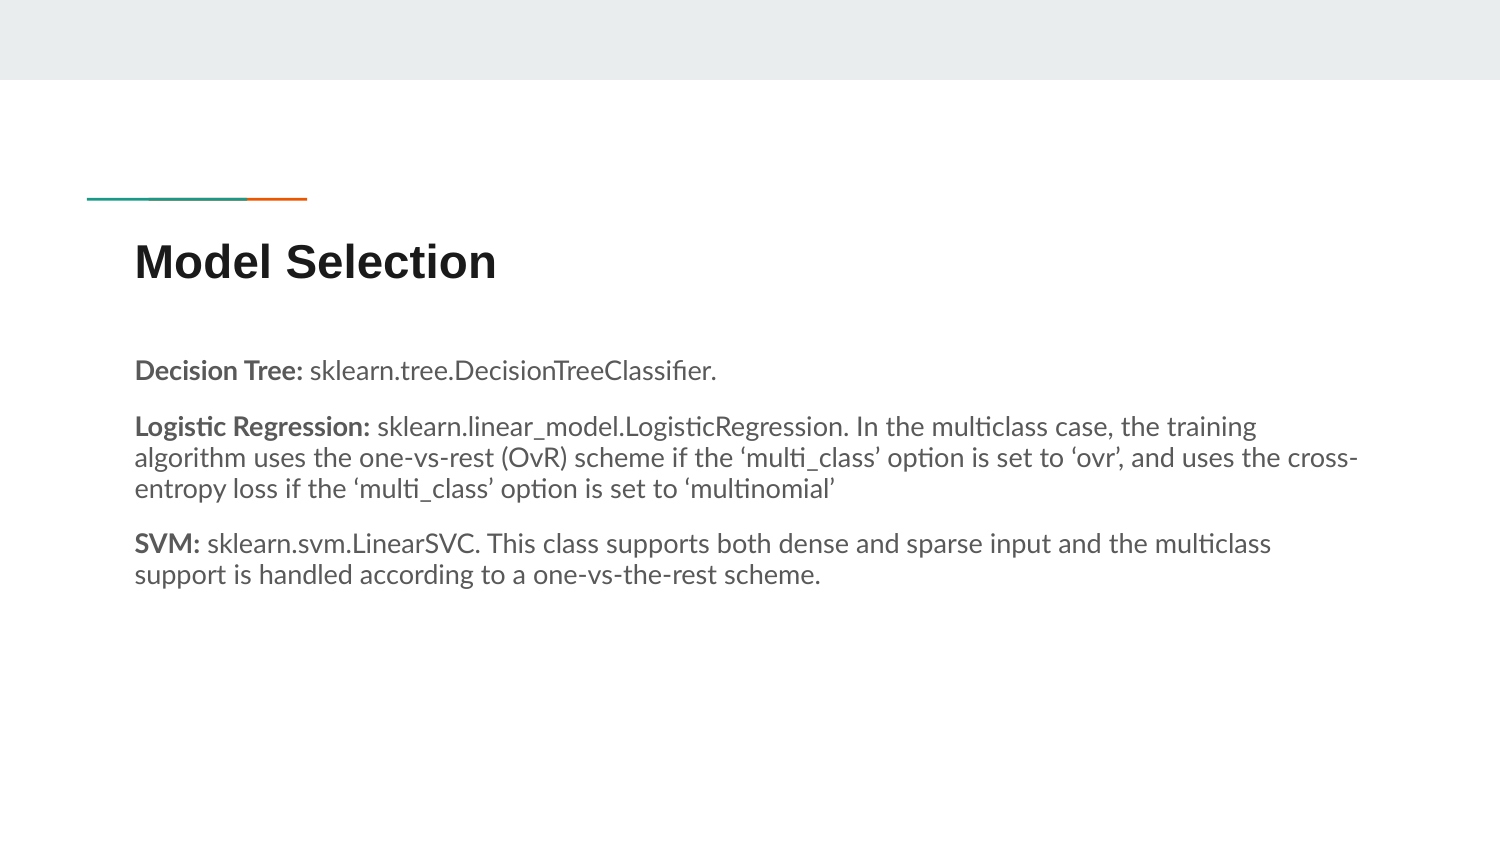

# Model Selection
Decision Tree: sklearn.tree.DecisionTreeClassifier.
Logistic Regression: sklearn.linear_model.LogisticRegression. In the multiclass case, the training algorithm uses the one-vs-rest (OvR) scheme if the ‘multi_class’ option is set to ‘ovr’, and uses the cross-entropy loss if the ‘multi_class’ option is set to ‘multinomial’
SVM: sklearn.svm.LinearSVC. This class supports both dense and sparse input and the multiclass support is handled according to a one-vs-the-rest scheme.